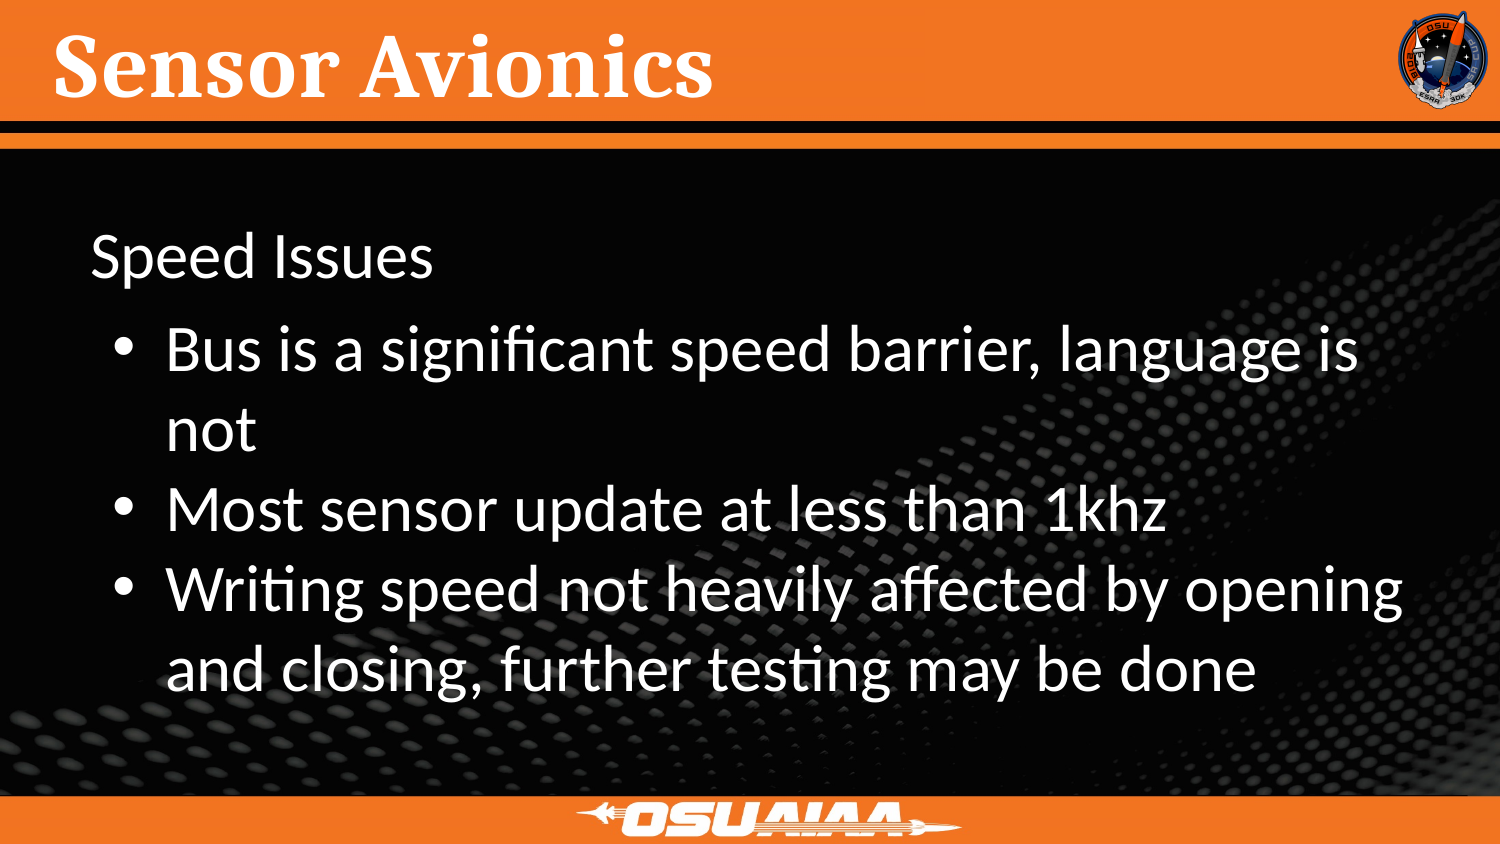

# Sensor Avionics
Speed Issues
Bus is a significant speed barrier, language is not
Most sensor update at less than 1khz
Writing speed not heavily affected by opening and closing, further testing may be done